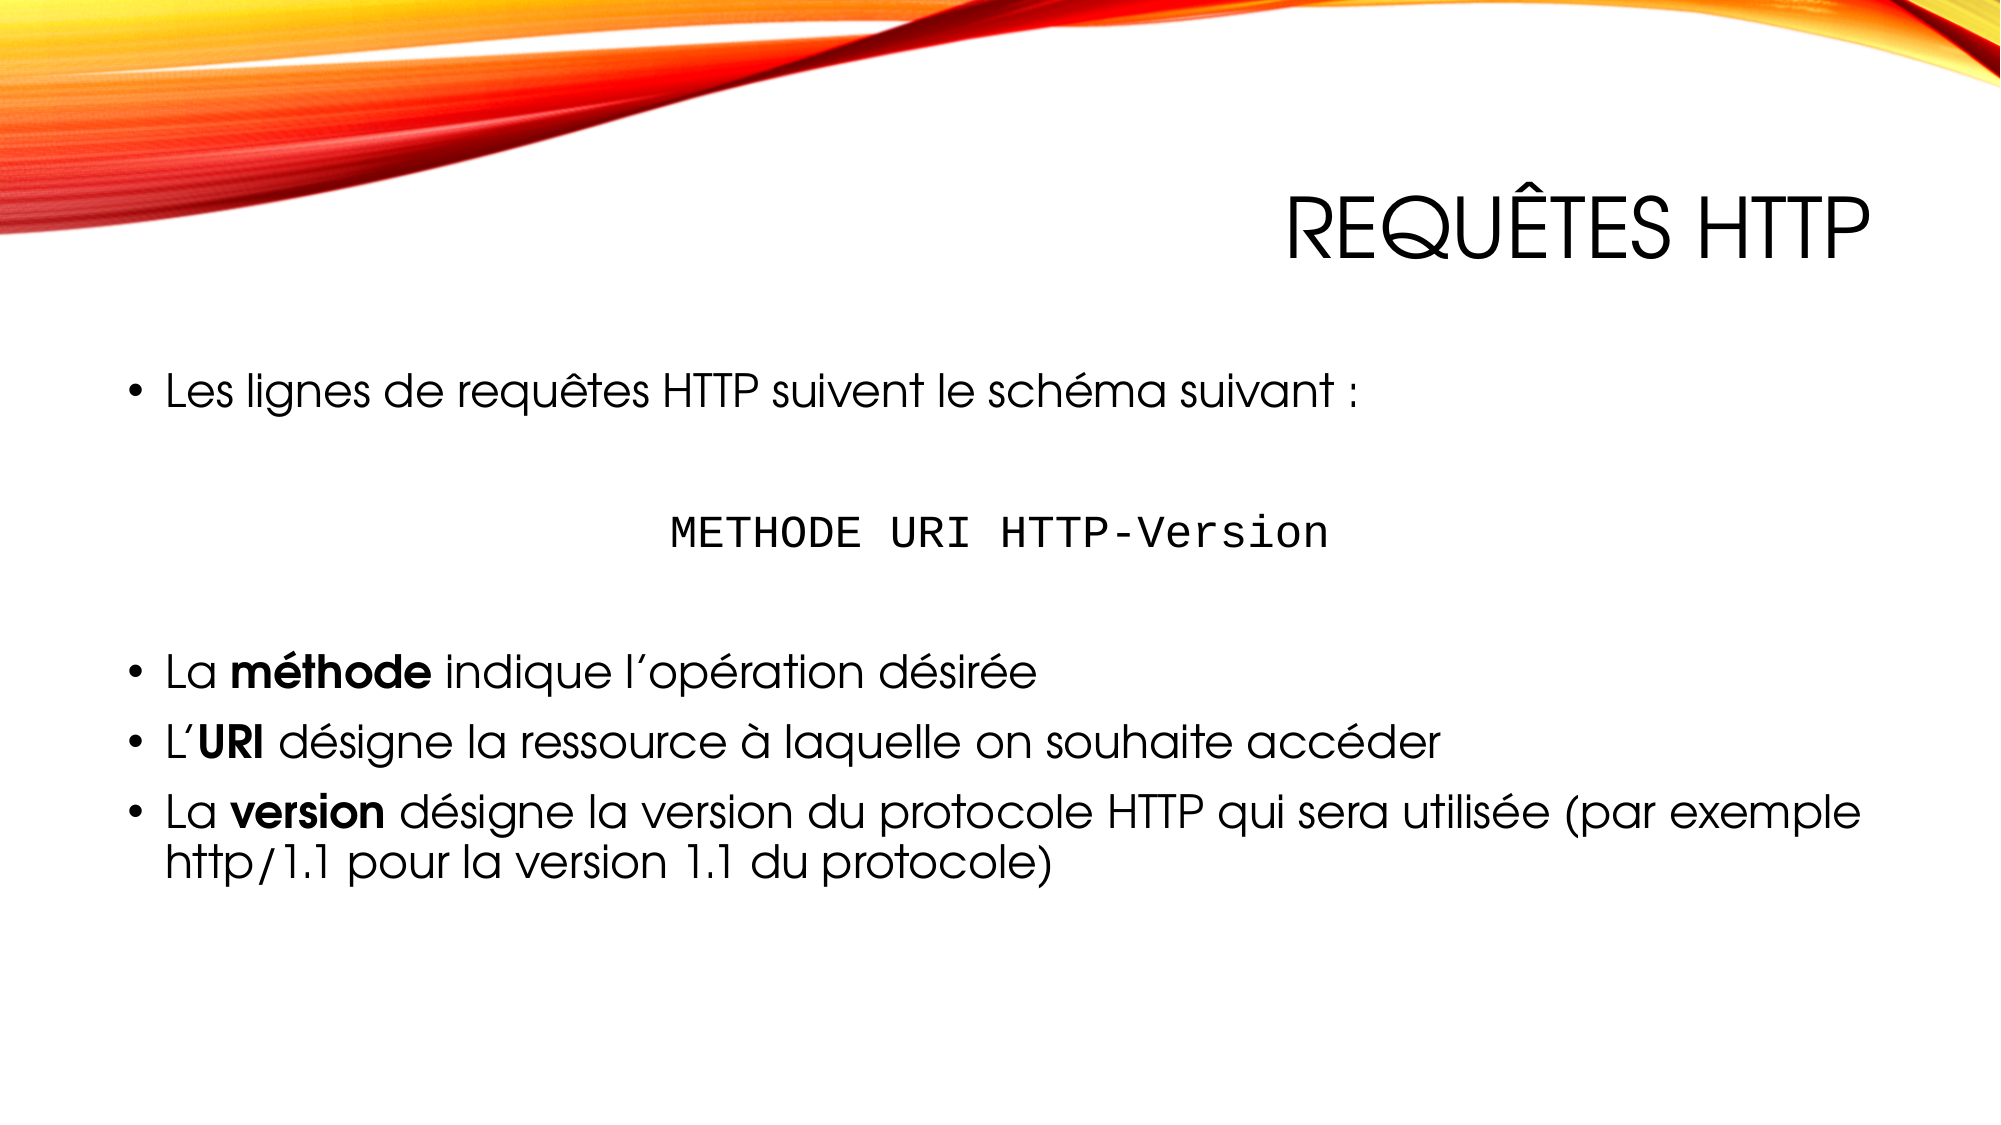

# requêtes HTTP
Les lignes de requêtes HTTP suivent le schéma suivant :

METHODE URI HTTP-Version

La méthode indique l’opération désirée
L’URI désigne la ressource à laquelle on souhaite accéder
La version désigne la version du protocole HTTP qui sera utilisée (par exemple http/1.1 pour la version 1.1 du protocole)